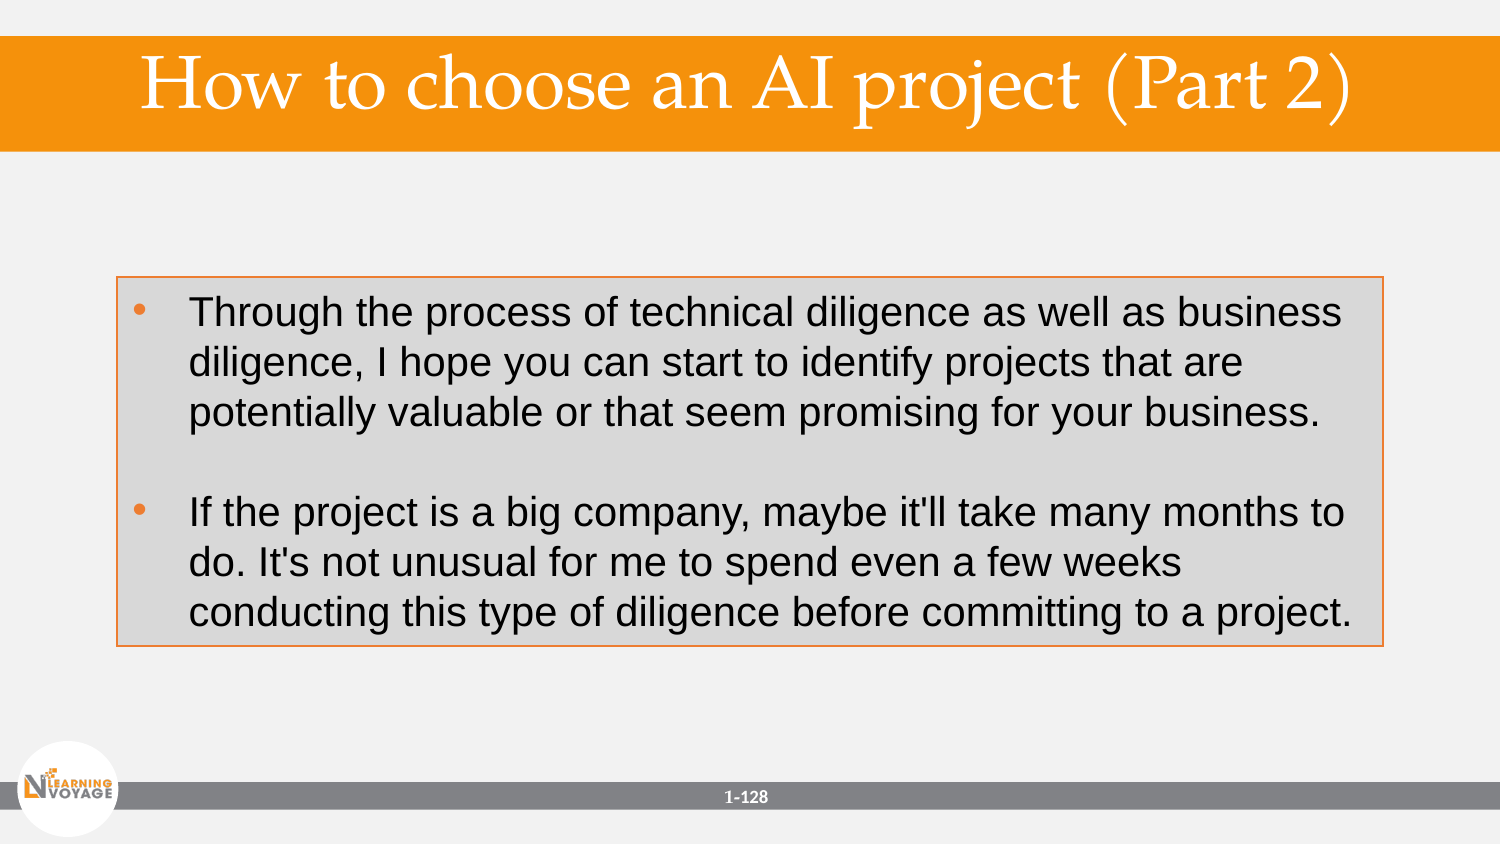

How to choose an AI project (Part 2)
Through the process of technical diligence as well as business diligence, I hope you can start to identify projects that are potentially valuable or that seem promising for your business.

If the project is a big company, maybe it'll take many months to do. It's not unusual for me to spend even a few weeks conducting this type of diligence before committing to a project.
1-128